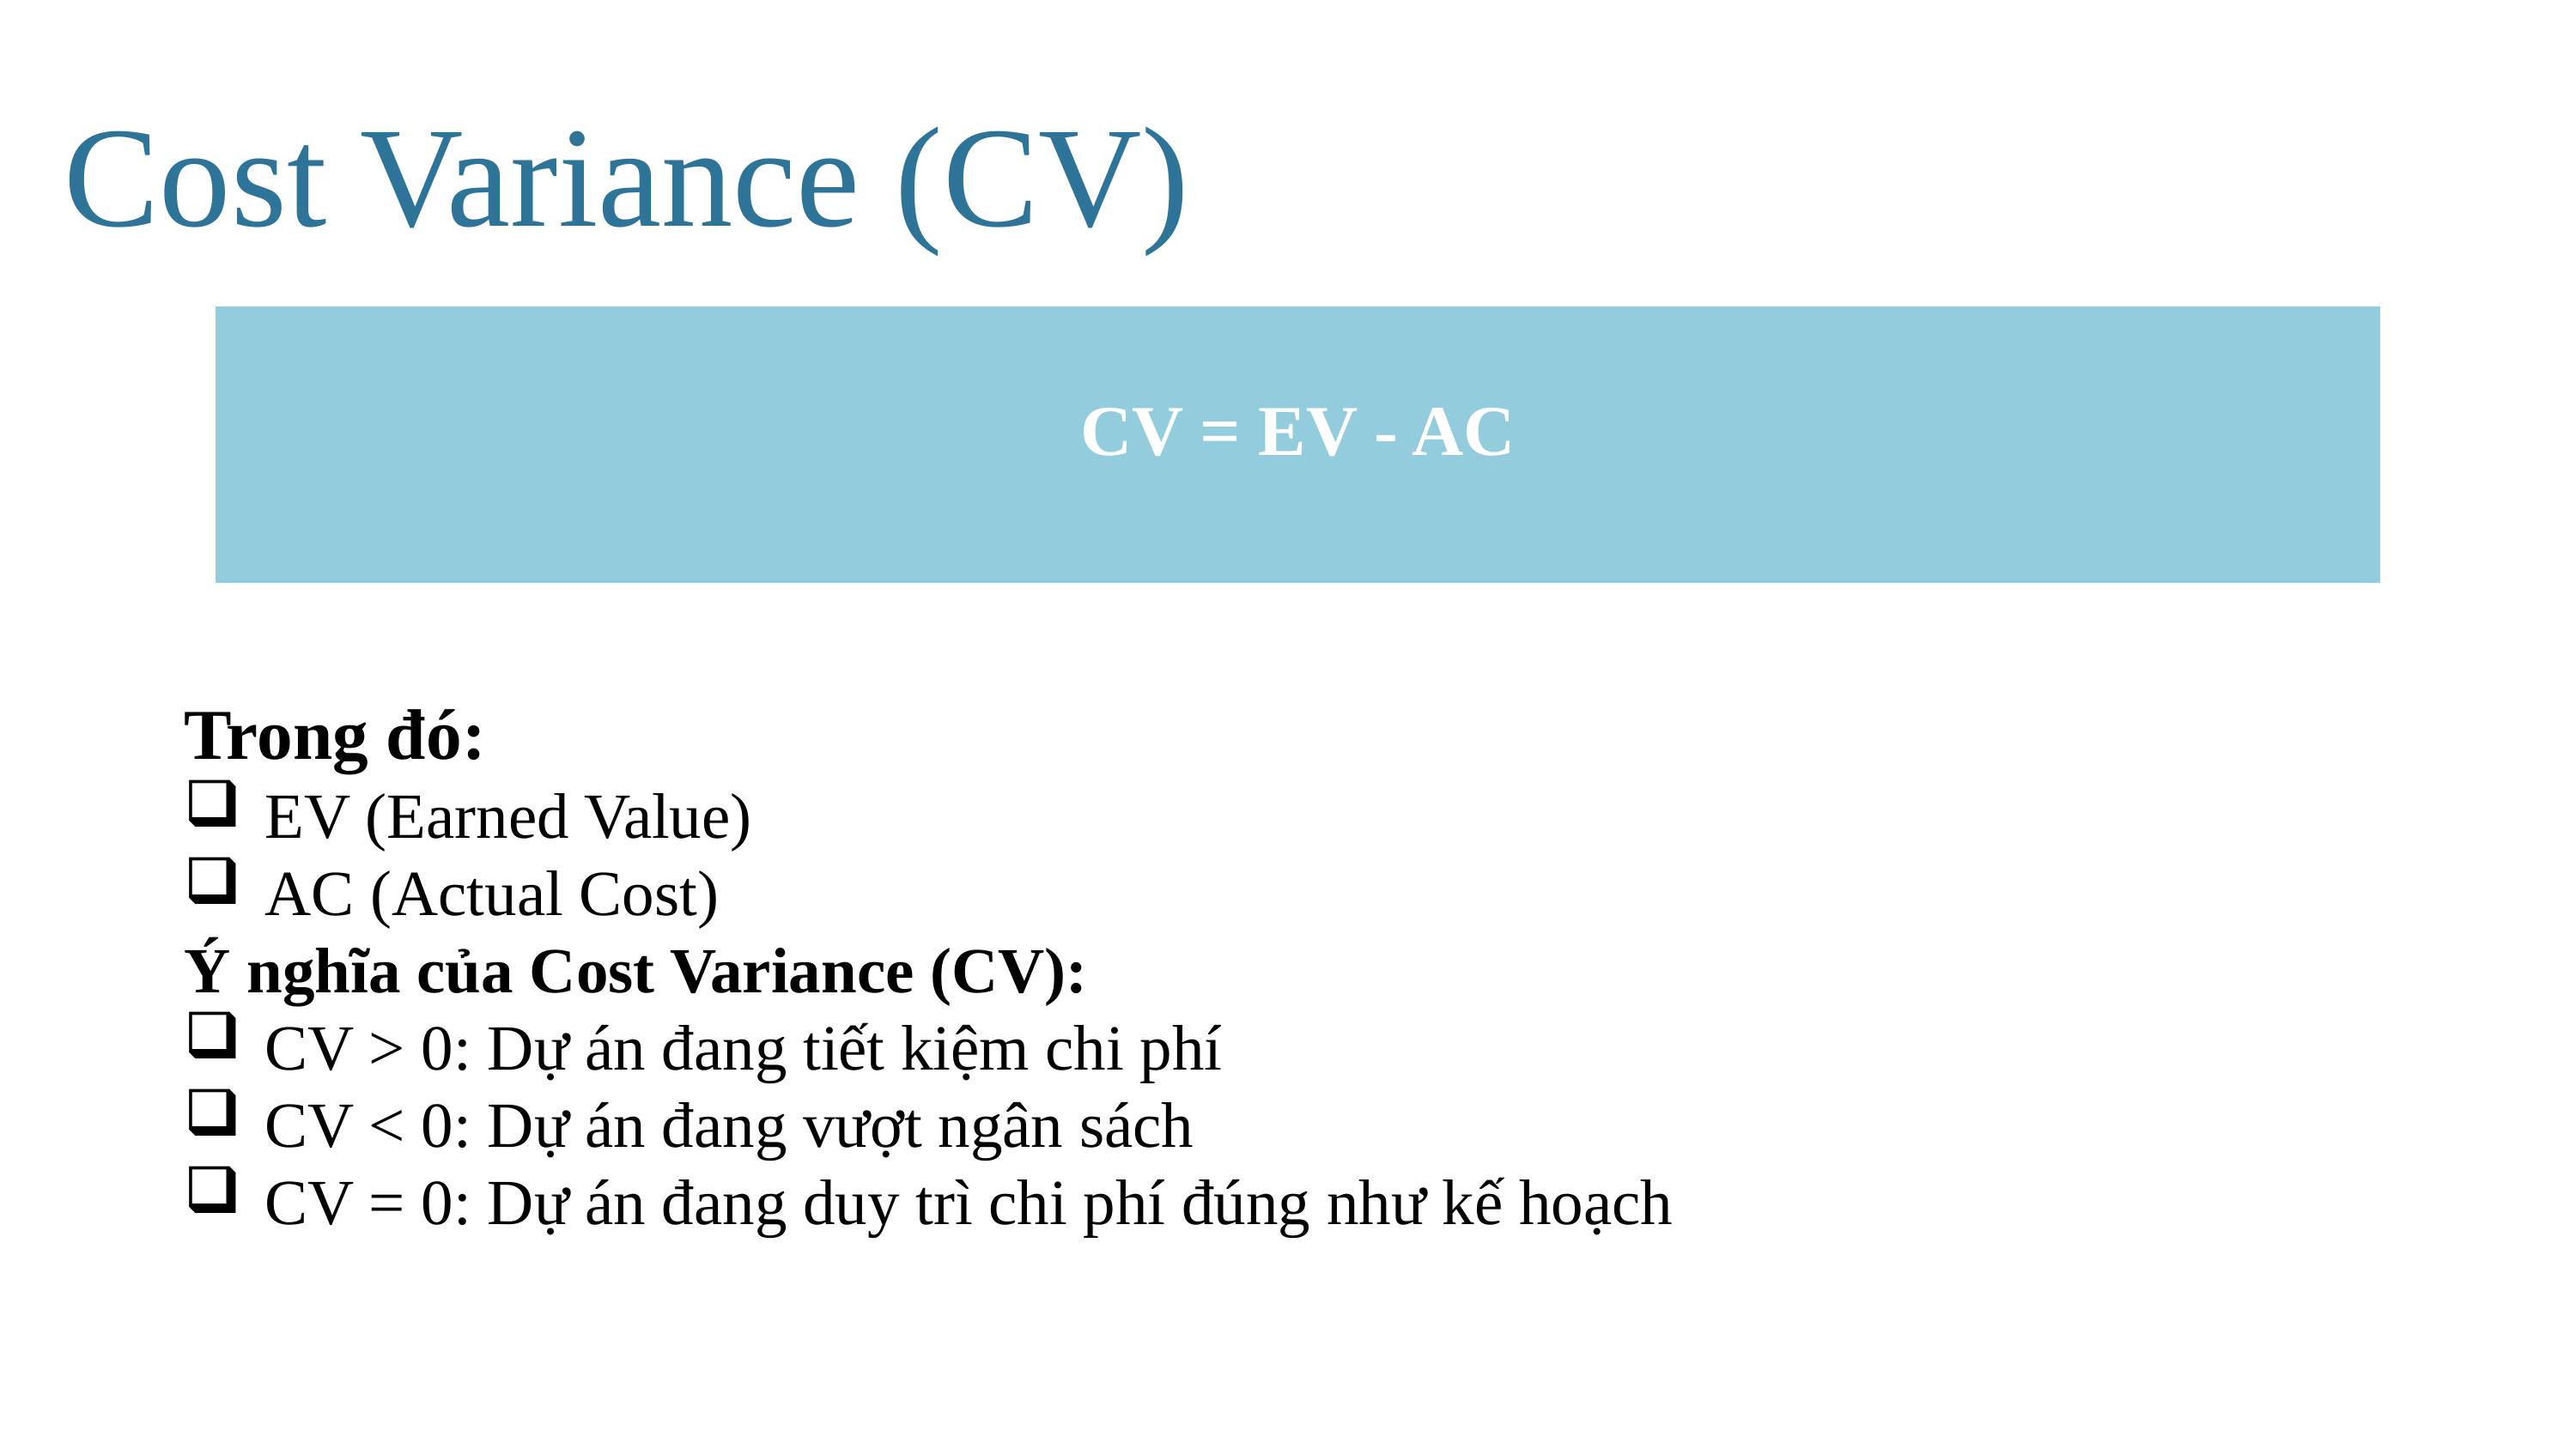

Cost Variance (CV)
| CV = EV - AC |
| --- |
Trong đó:
EV (Earned Value)
AC (Actual Cost)
Ý nghĩa của Cost Variance (CV):
CV > 0: Dự án đang tiết kiệm chi phí
CV < 0: Dự án đang vượt ngân sách
CV = 0: Dự án đang duy trì chi phí đúng như kế hoạch